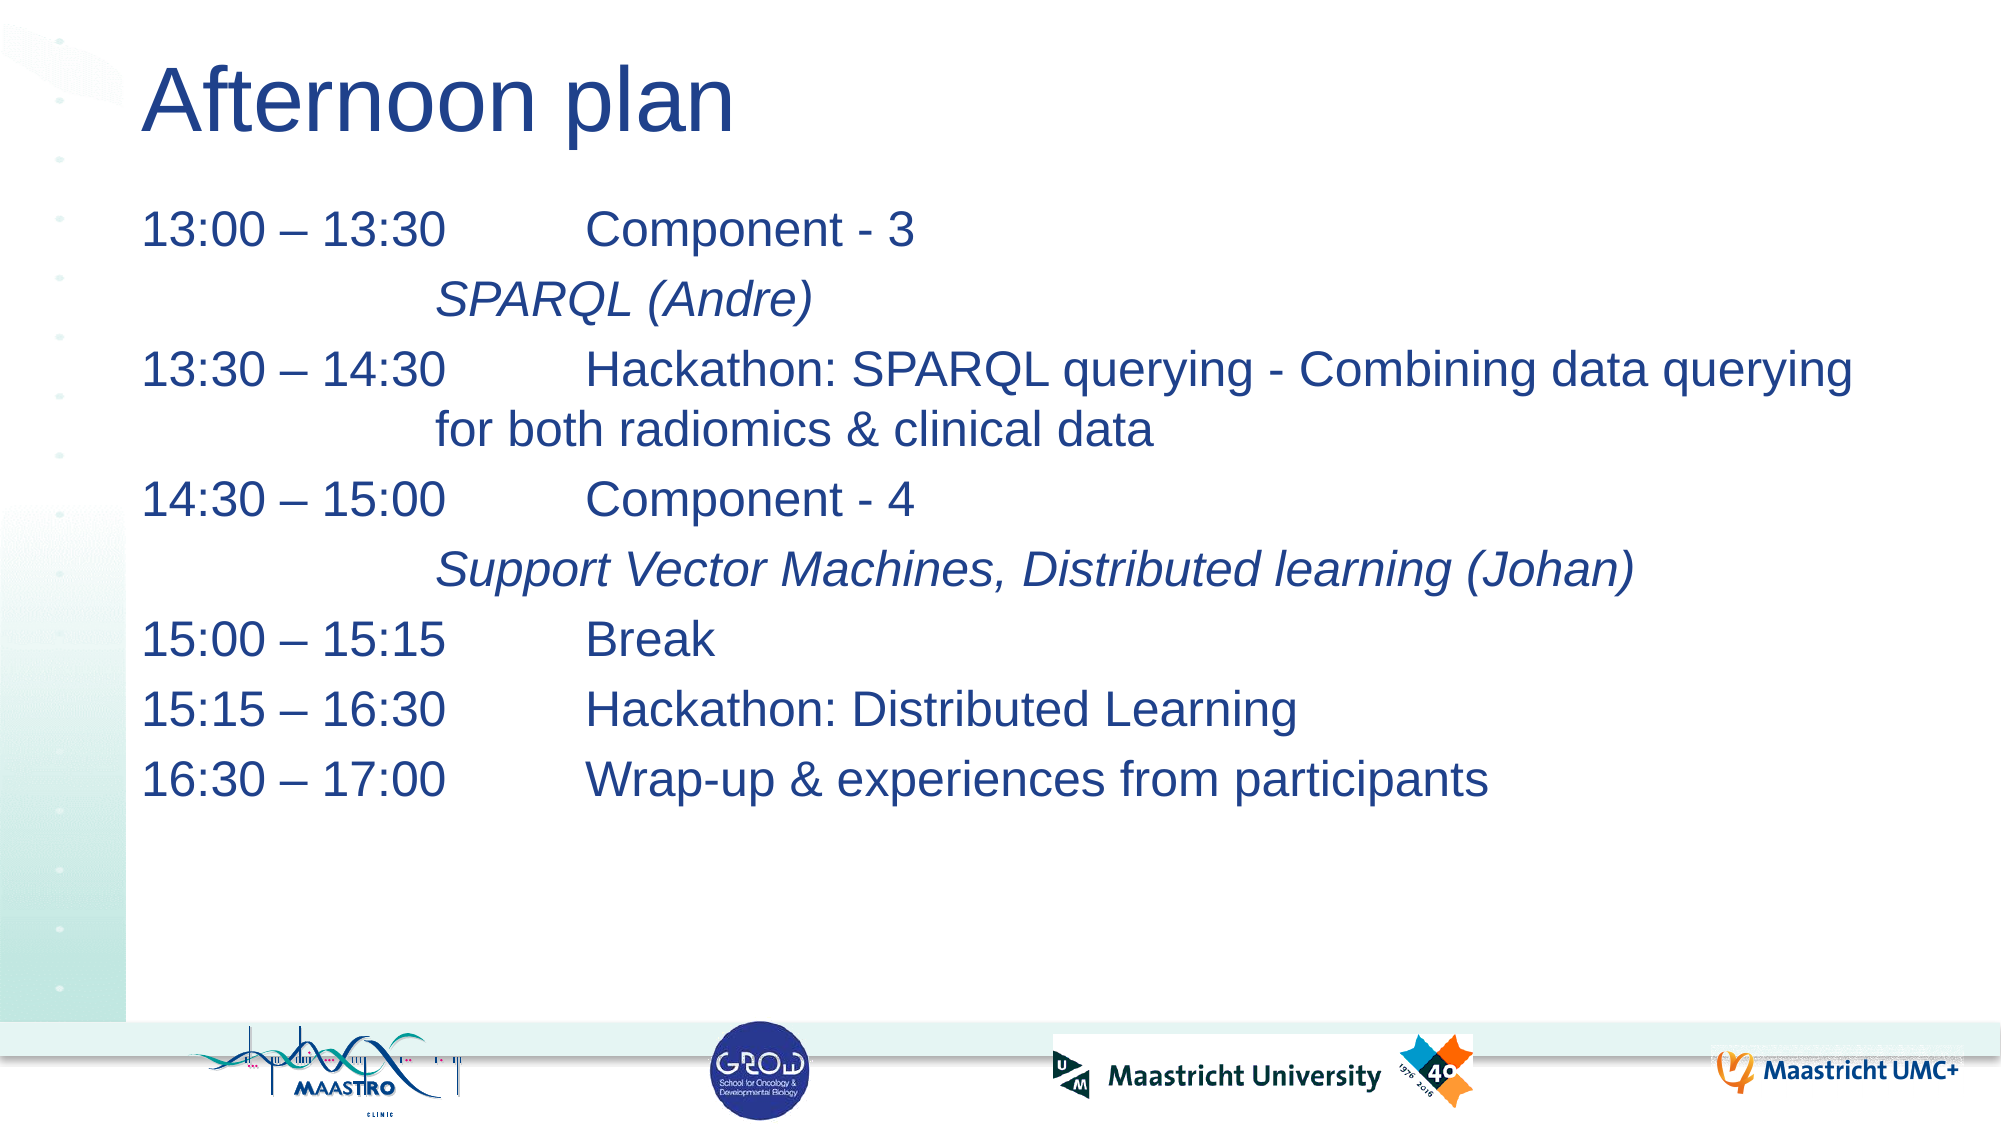

# Afternoon plan
13:00 – 13:30	Component - 3
	SPARQL (Andre)
13:30 – 14:30	Hackathon: SPARQL querying - Combining data querying for both radiomics & clinical data
14:30 – 15:00 	Component - 4
	Support Vector Machines, Distributed learning (Johan)
15:00 – 15:15	Break
15:15 – 16:30	Hackathon: Distributed Learning
16:30 – 17:00	Wrap-up & experiences from participants